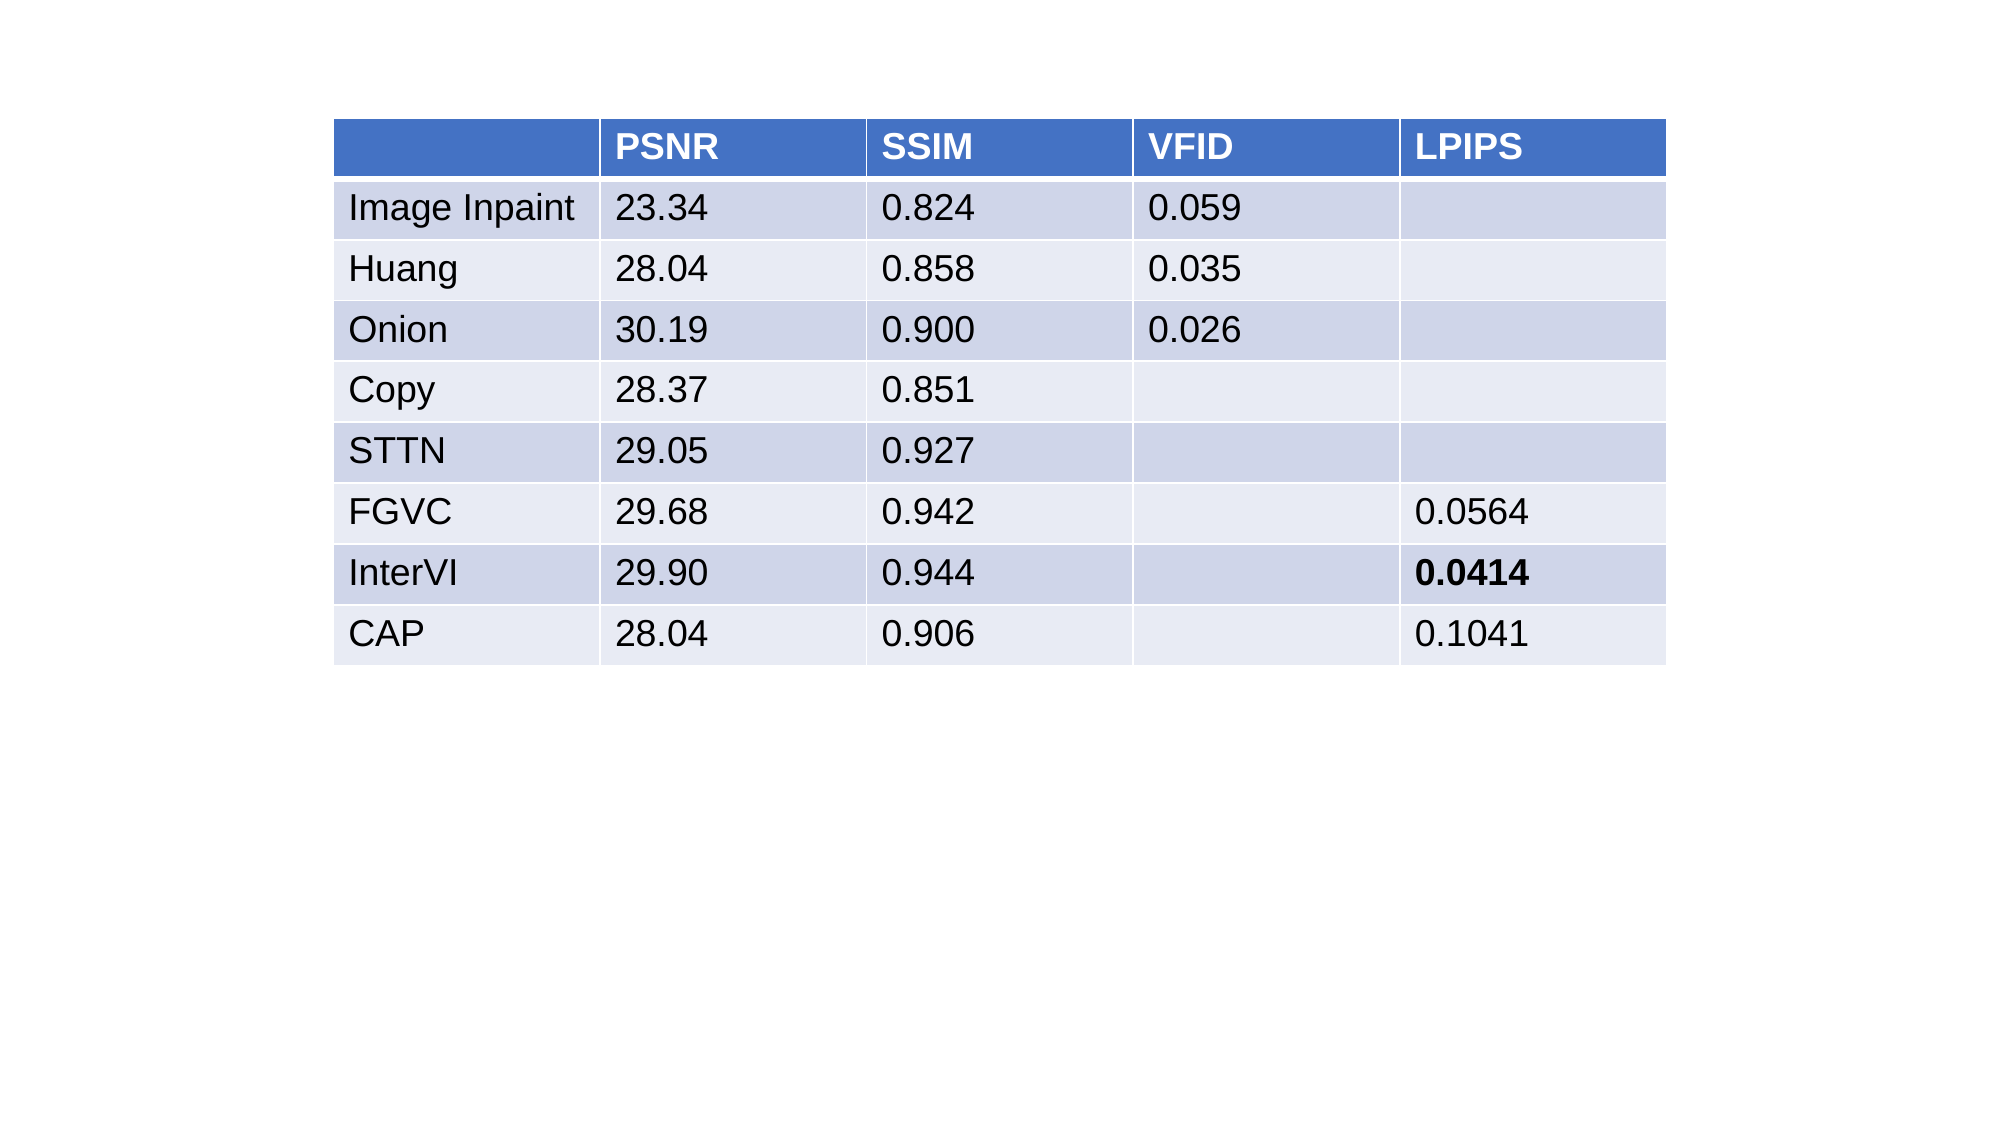

|  | PSNR | SSIM | VFID | LPIPS |
| --- | --- | --- | --- | --- |
| Image Inpaint | 23.34 | 0.824 | 0.059 |  |
| Huang | 28.04 | 0.858 | 0.035 |  |
| Onion | 30.19 | 0.900 | 0.026 |  |
| Copy | 28.37 | 0.851 |  |  |
| STTN | 29.05 | 0.927 |  |  |
| FGVC | 29.68 | 0.942 |  | 0.0564 |
| InterVI | 29.90 | 0.944 |  | 0.0414 |
| CAP | 28.04 | 0.906 |  | 0.1041 |